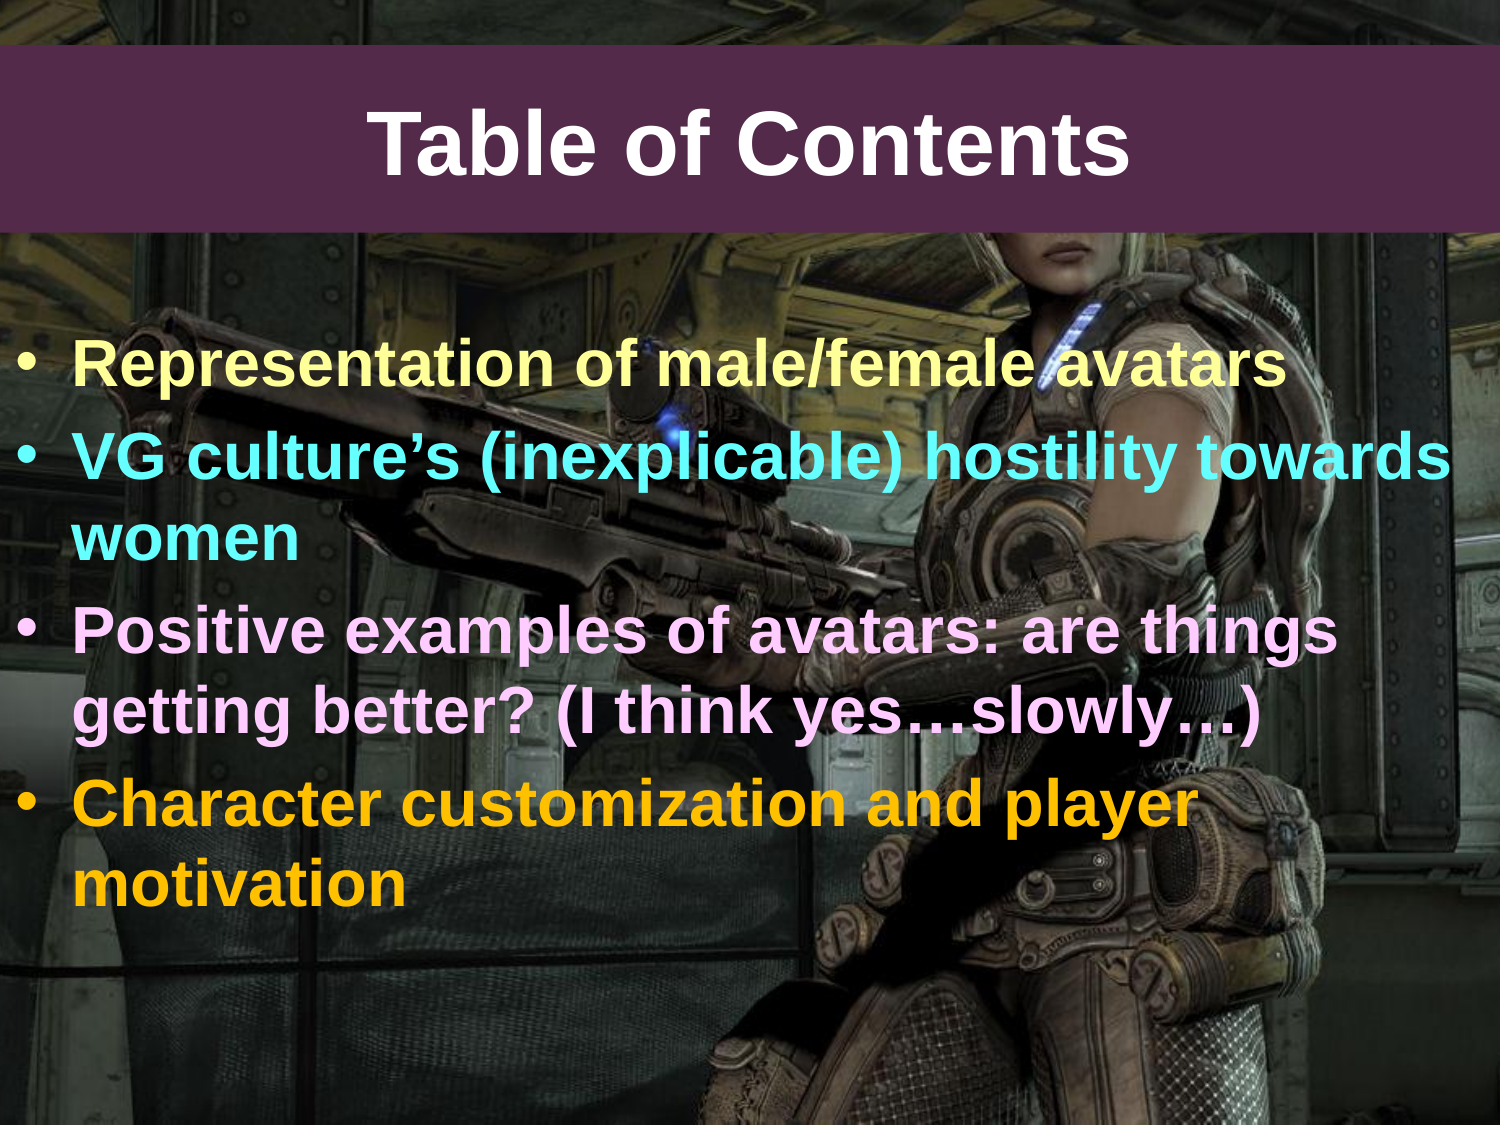

# Table of Contents
Representation of male/female avatars
VG culture’s (inexplicable) hostility towards women
Positive examples of avatars: are things getting better? (I think yes…slowly…)
Character customization and player motivation